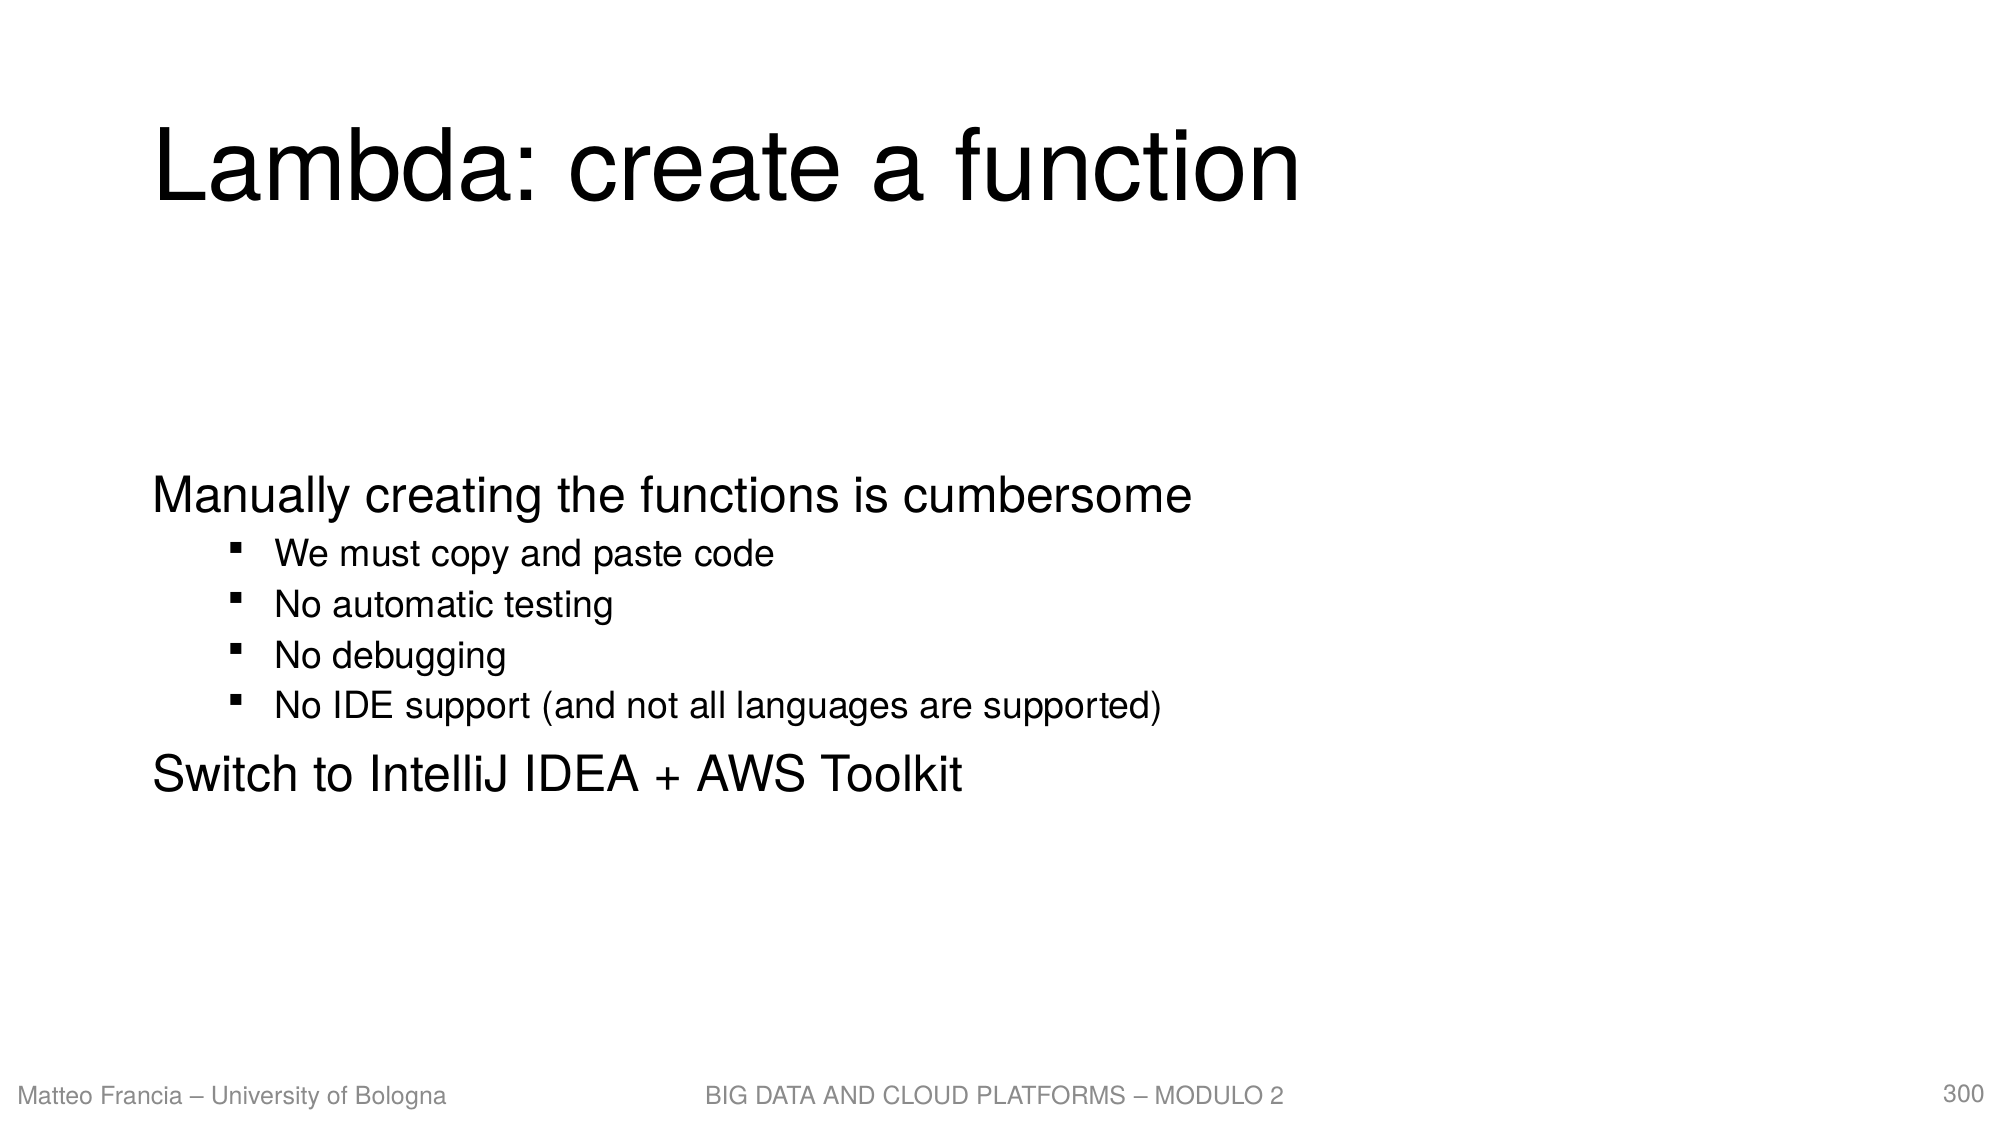

# Lambda: create a function
Manually creating the functions is cumbersome
We must copy and paste code
No automatic testing
No debugging
No IDE support (and not all languages are supported)
Switch to IntelliJ IDEA + AWS Toolkit

300
Matteo Francia – University of Bologna